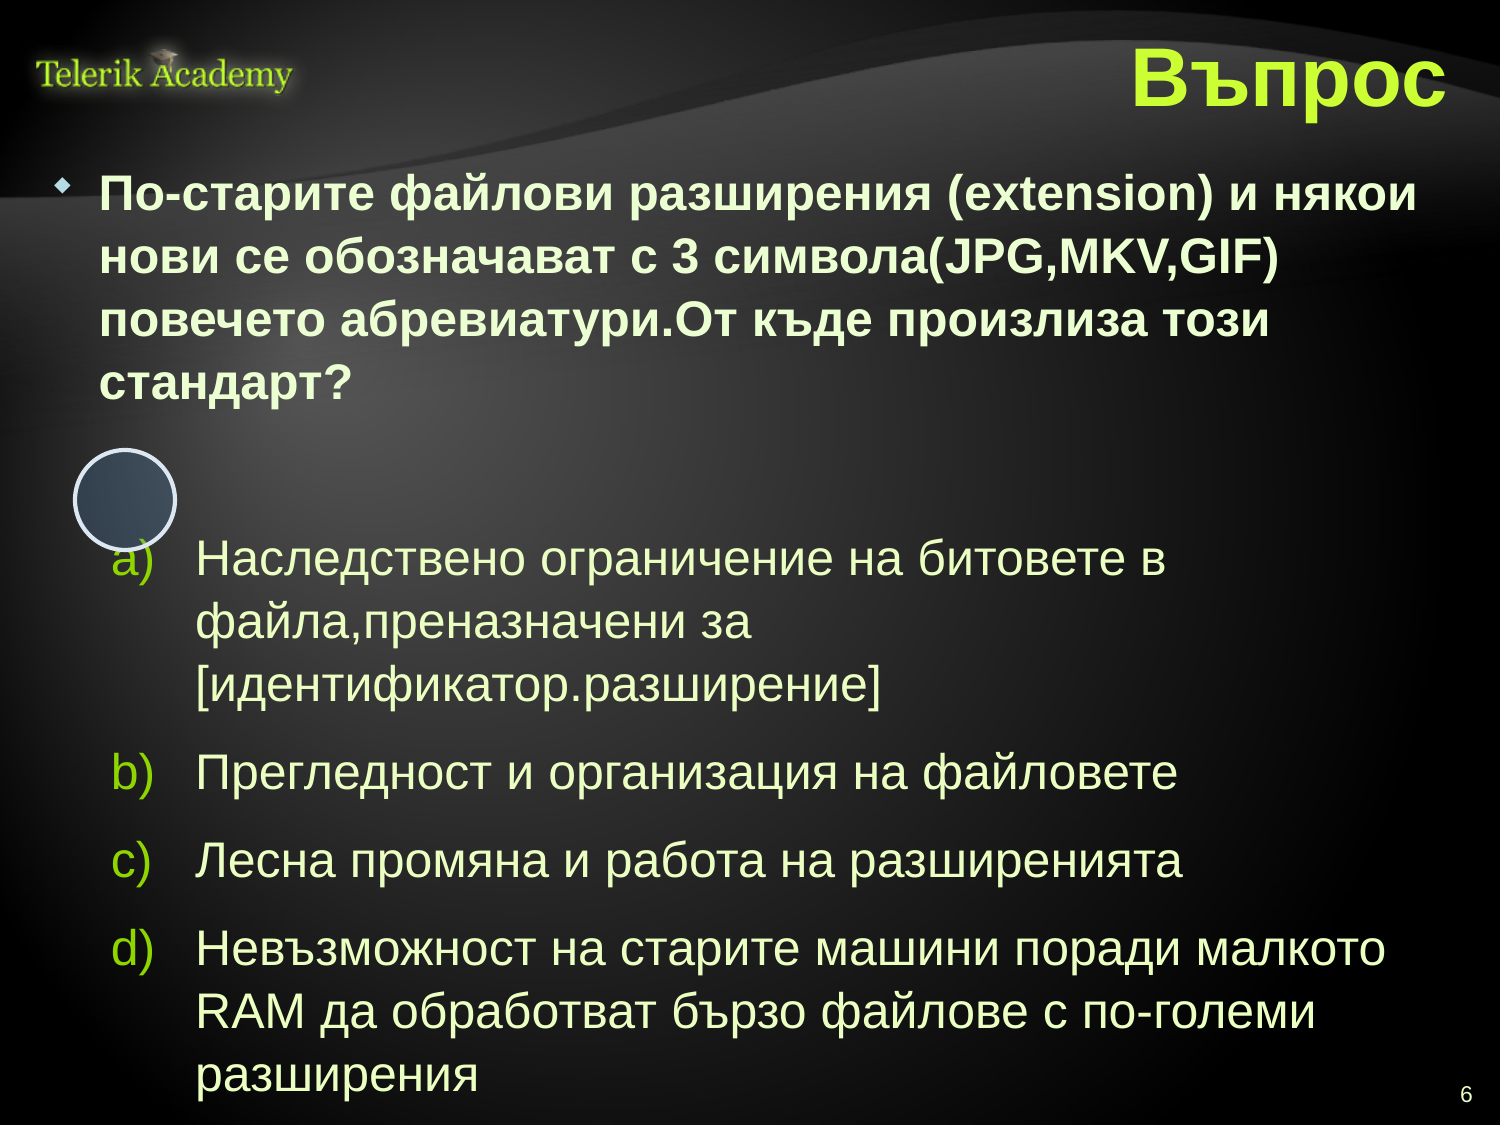

# Въпрос
По-старите файлови разширения (extension) и някои нови се обозначават с 3 символа(JPG,MKV,GIF) повечето абревиатури.От къде произлиза този стандарт?

Наследствено ограничение на битовете в файла,преназначени за [идентификатор.разширение]
Прегледност и организация на файловете
Лесна промяна и работа на разширенията
Невъзможност на старите машини поради малкото RAM да обработват бързо файлове с по-големи разширения
Така са решили на W3C консорциума през 2005 година

6